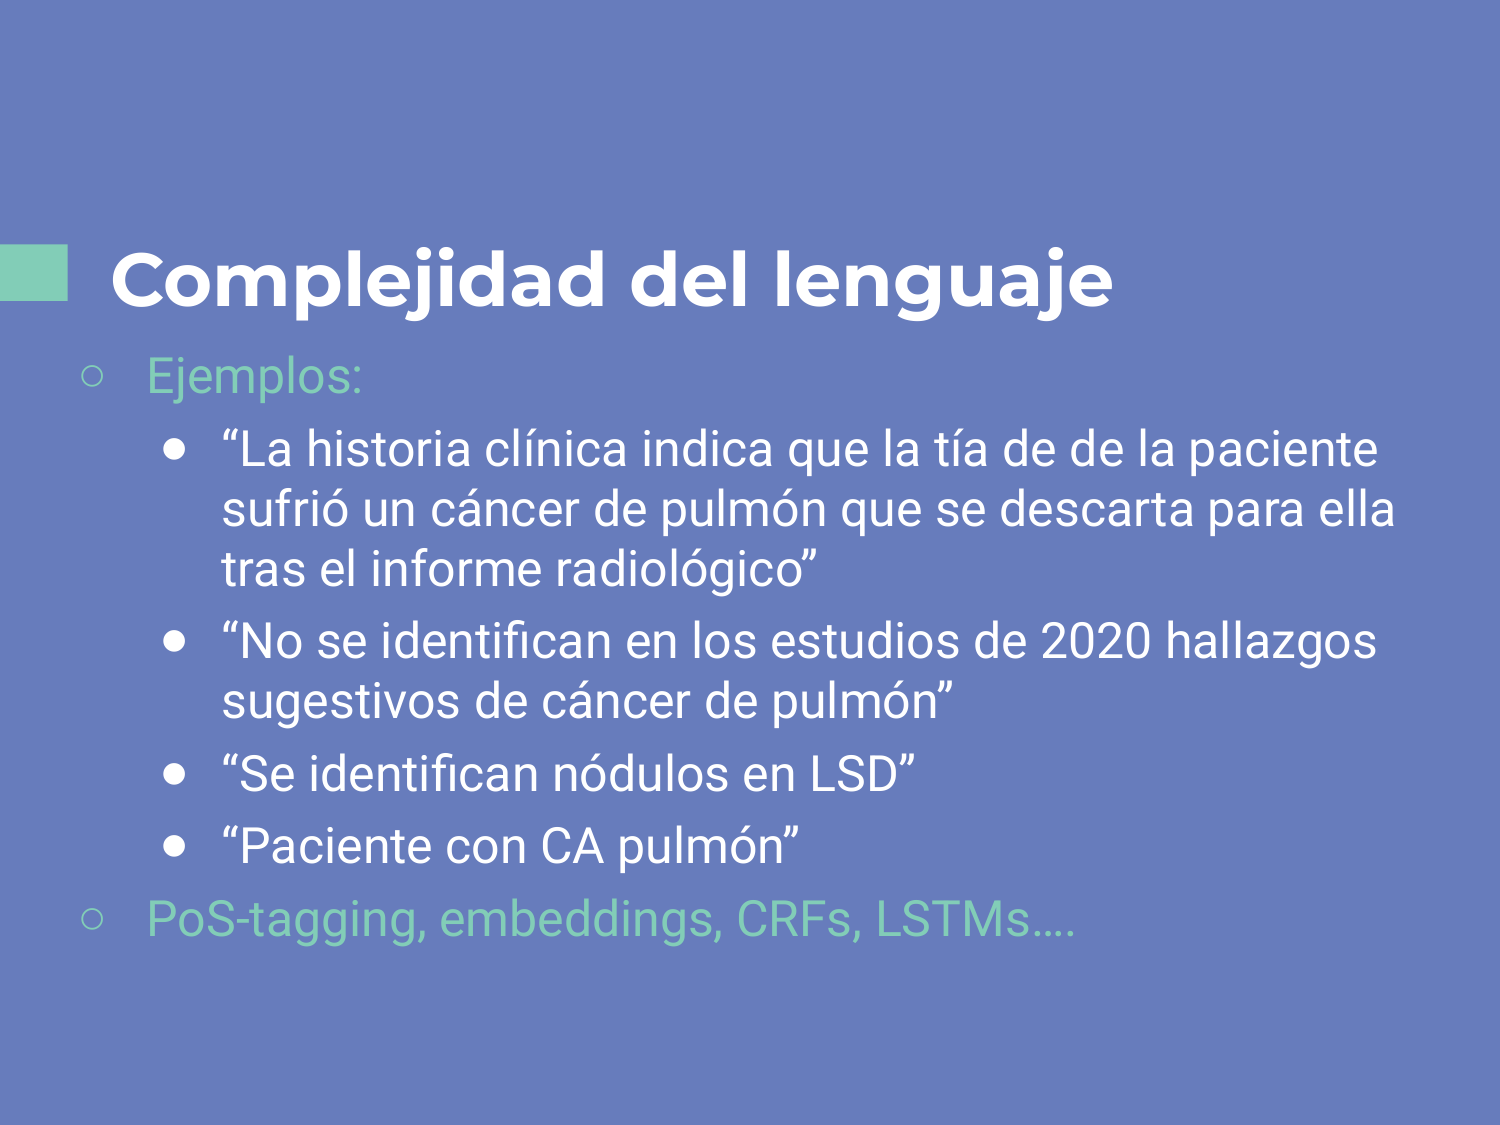

# Complejidad del lenguaje
Ejemplos:
“La historia clínica indica que la tía de de la paciente sufrió un cáncer de pulmón que se descarta para ella tras el informe radiológico”
“No se identifican en los estudios de 2020 hallazgos sugestivos de cáncer de pulmón”
“Se identifican nódulos en LSD”
“Paciente con CA pulmón”
PoS-tagging, embeddings, CRFs, LSTMs….